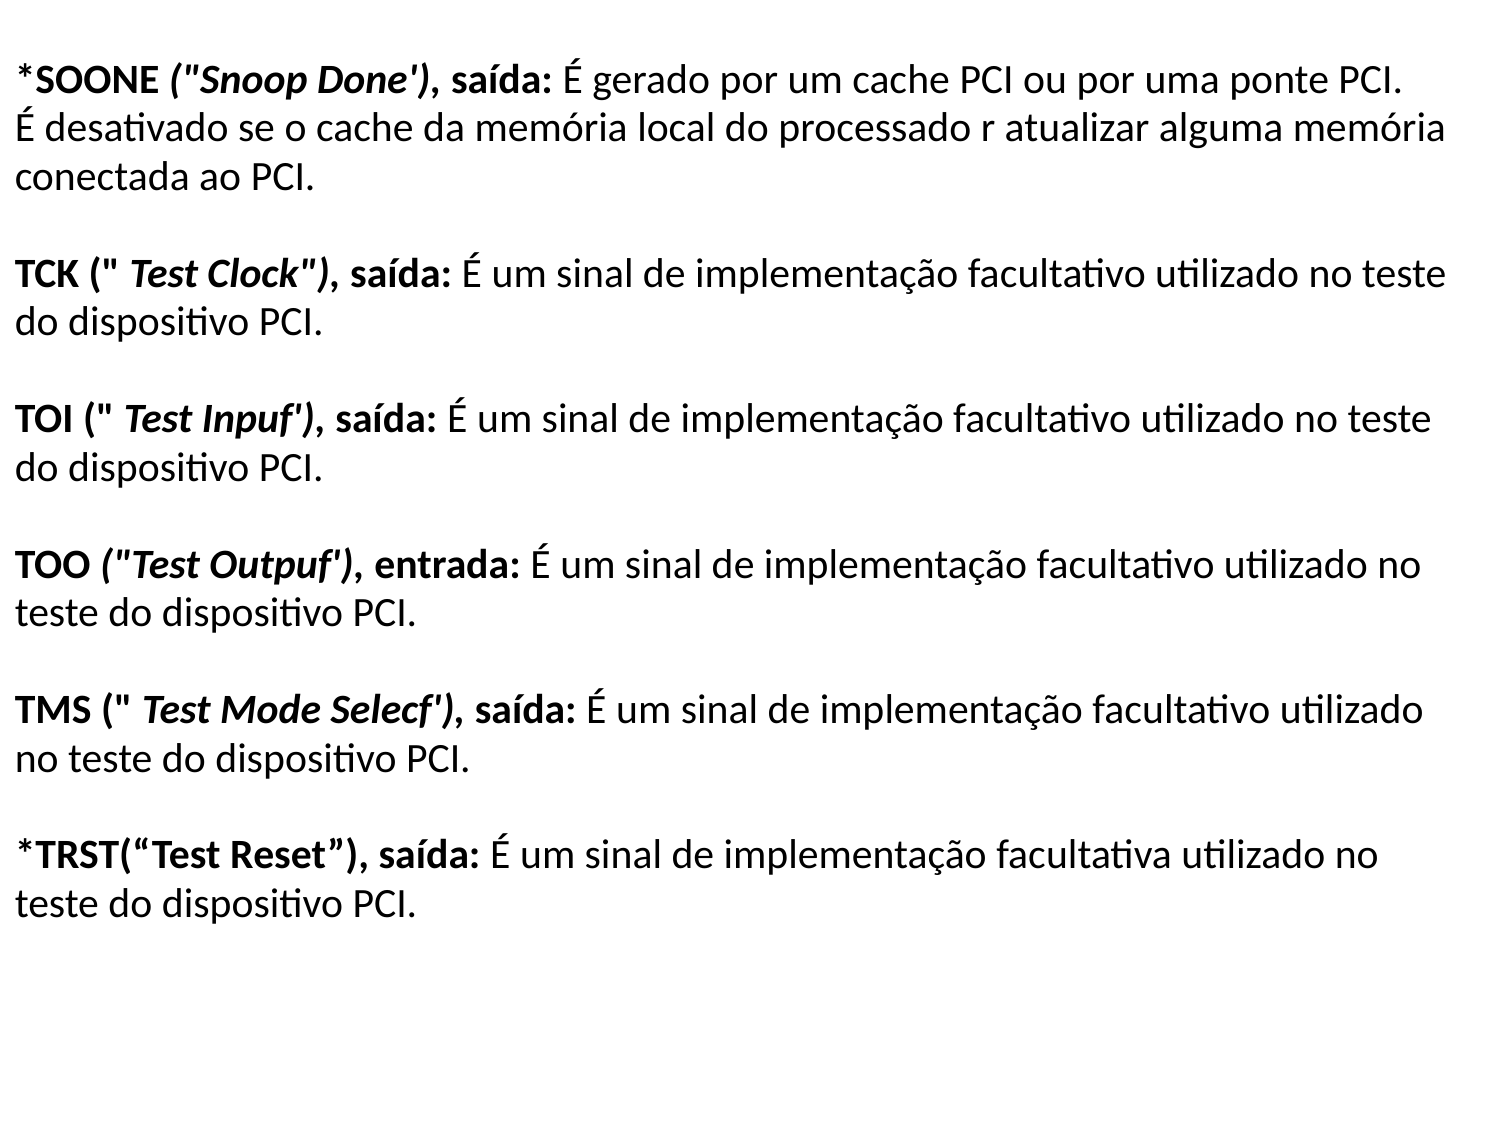

*SOONE ("Snoop Done'), saída: É gerado por um cache PCI ou por uma ponte PCI.
É desativado se o cache da memória local do processado r atualizar alguma memória
conectada ao PCI.

TCK (" Test Clock"), saída: É um sinal de implementação facultativo utilizado no teste
do dispositivo PCI.

TOI (" Test Inpuf'), saída: É um sinal de implementação facultativo utilizado no teste
do dispositivo PCI.

TOO ("Test Outpuf'), entrada: É um sinal de implementação facultativo utilizado no
teste do dispositivo PCI.

TMS (" Test Mode Selecf'), saída: É um sinal de implementação facultativo utilizado
no teste do dispositivo PCI.

*TRST(“Test Reset”), saída: É um sinal de implementação facultativa utilizado no
teste do dispositivo PCI.